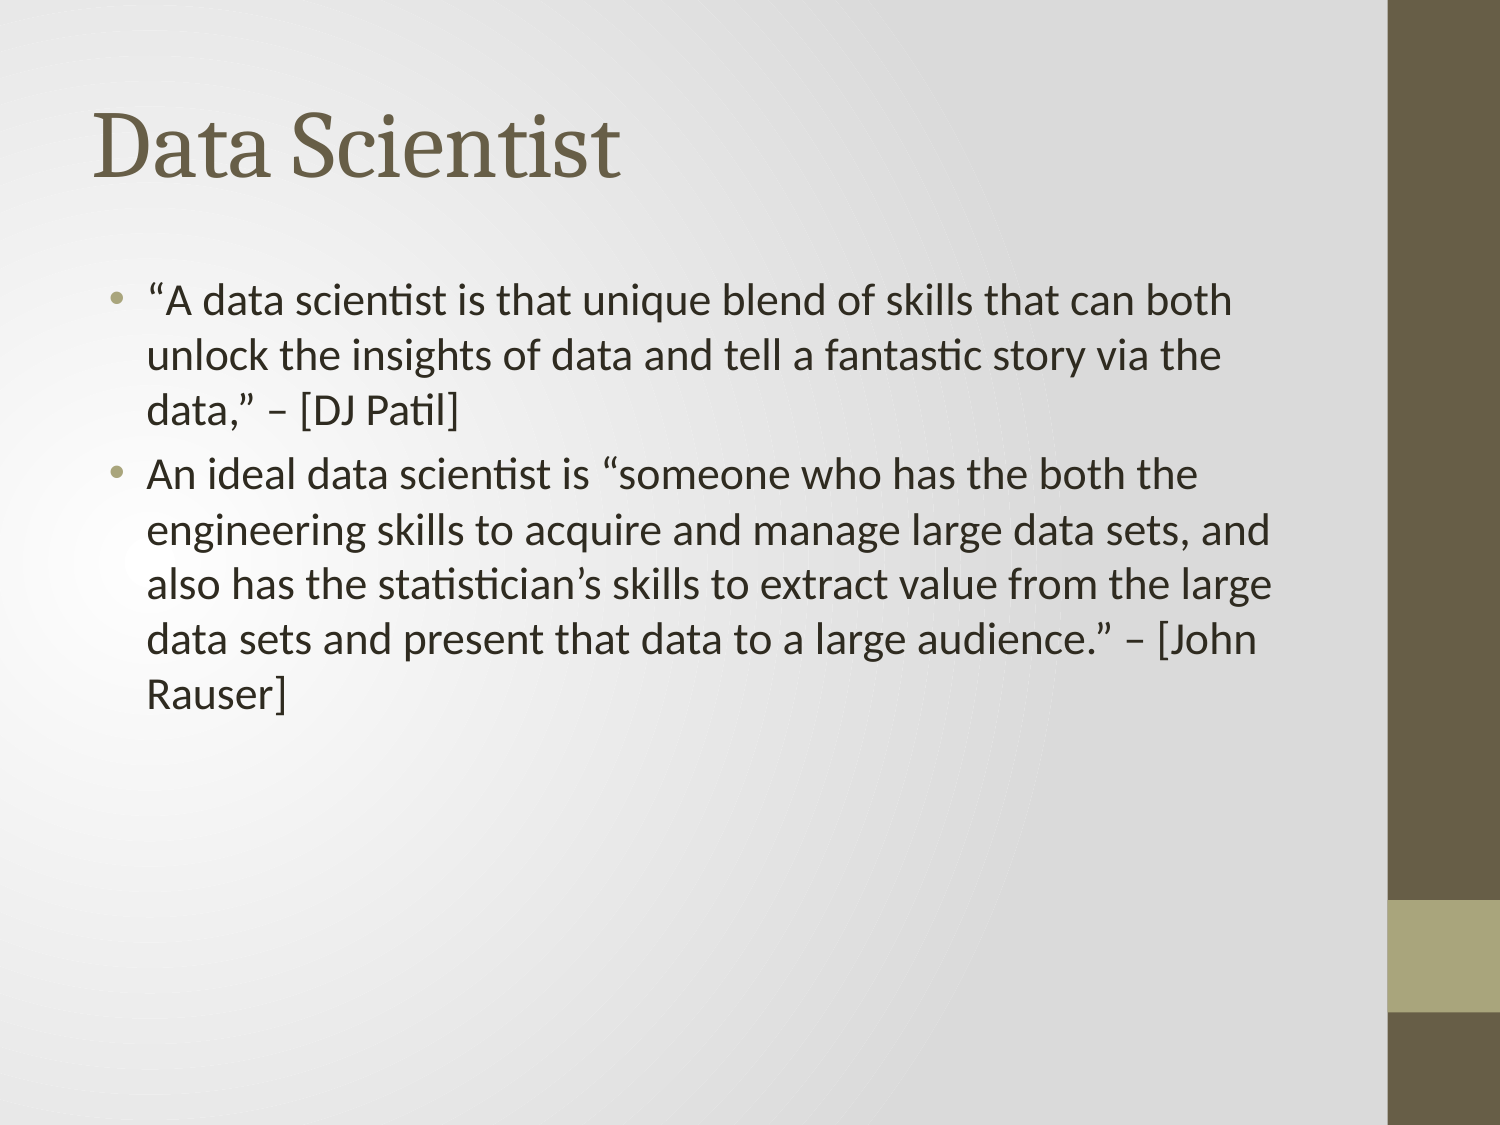

# Data Scientist
“A data scientist is that unique blend of skills that can both unlock the insights of data and tell a fantastic story via the data,” – [DJ Patil]
An ideal data scientist is “someone who has the both the engineering skills to acquire and manage large data sets, and also has the statistician’s skills to extract value from the large data sets and present that data to a large audience.” – [John Rauser]